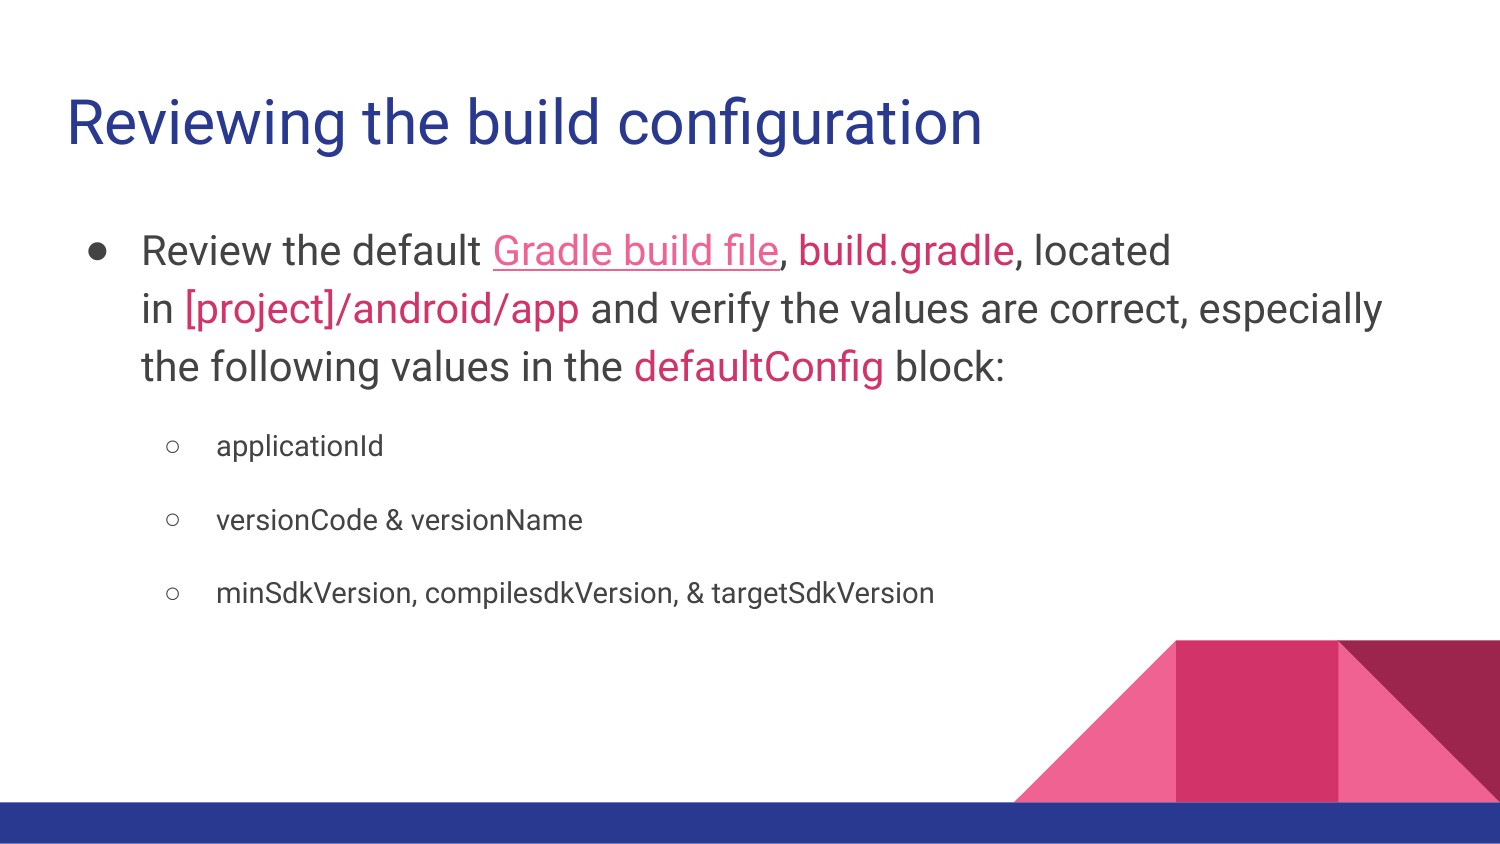

# Reviewing the build configuration
Review the default Gradle build file, build.gradle, located in [project]/android/app and verify the values are correct, especially the following values in the defaultConfig block:
applicationId
versionCode & versionName
minSdkVersion, compilesdkVersion, & targetSdkVersion